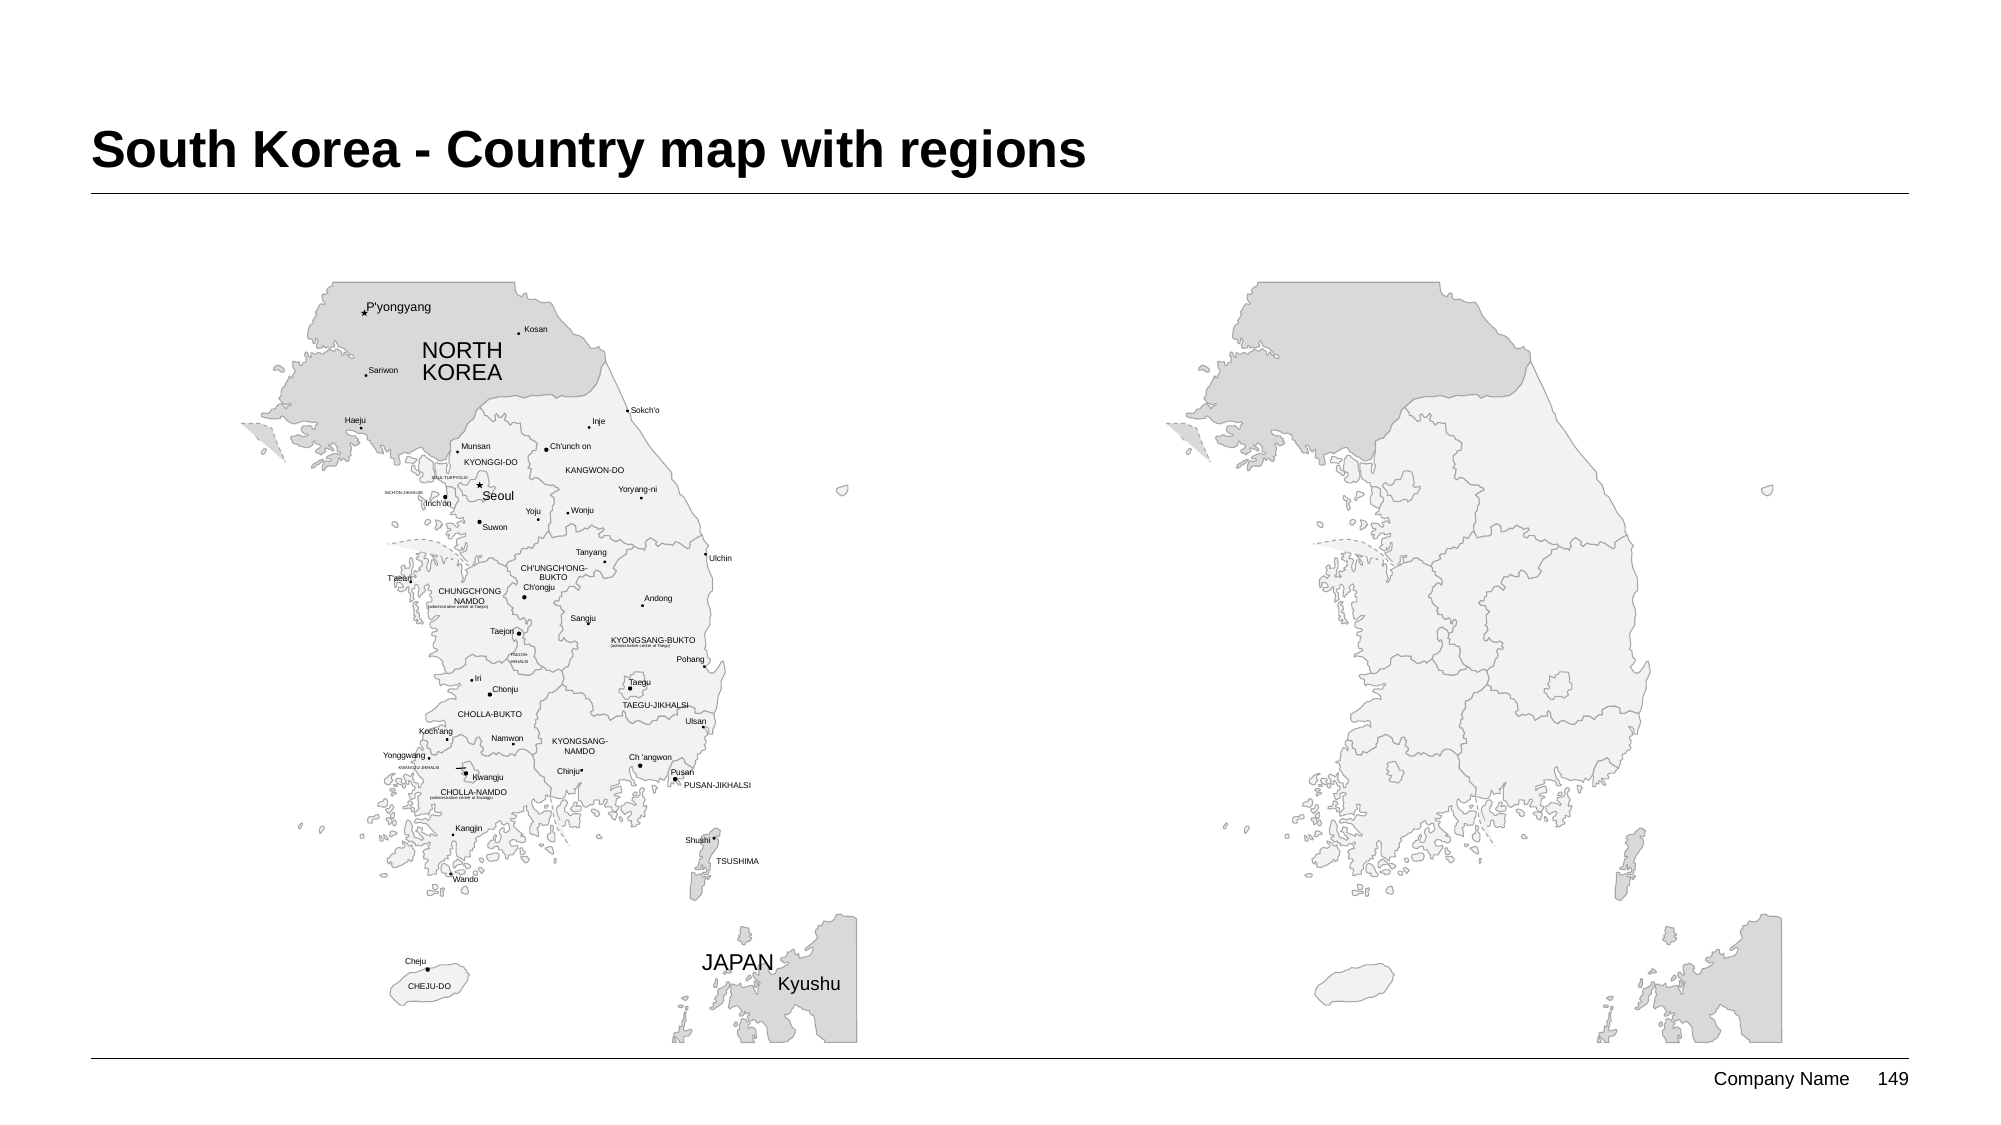

# South Korea - Country map with regions

P'yongyang

Kosan

NORTH
KOREA
Sariwon

Sokch'o

Haeju
Inje

Ch'unch on
Munsan

KYONGGI-DO
KANGWON-DO
SOUL-TUKPYOLSI

Yoryang-ni
Seoul
INCH'ON-JIKHALSE

Inch'on
Wonju
Yoju

Suwon
Tanyang

Ulchin

CH'UNGCH'ONG-
BUKTO
T'aean

Ch'ongju
CHUNGCH'ONG
Andong

NAMDO

(administrative center at Taejon)
Sangju

Taejon

KYONGSANG-BUKTO
(administrative center at Taegu)
TAEJON-
Pohang
HKHALSI

Iri
Taegu

Chonju

TAEGU-JIKHALSI
CHOLLA-BUKTO
Ulsan

Koch'ang
Namwon
KYONGSANG-

NAMDO
Yonggwang
Ch 'angwon

KWANGJU-JIKHALSI
Chinju
Pusan

Kwangju

PUSAN-JIKHALSI
CHOLLA-NAMDO
(administrative center at Kwangju
Kangjin

Shushi

TSUSHIMA

Wando
JAPAN
Cheju

Kyushu
CHEJU-DO